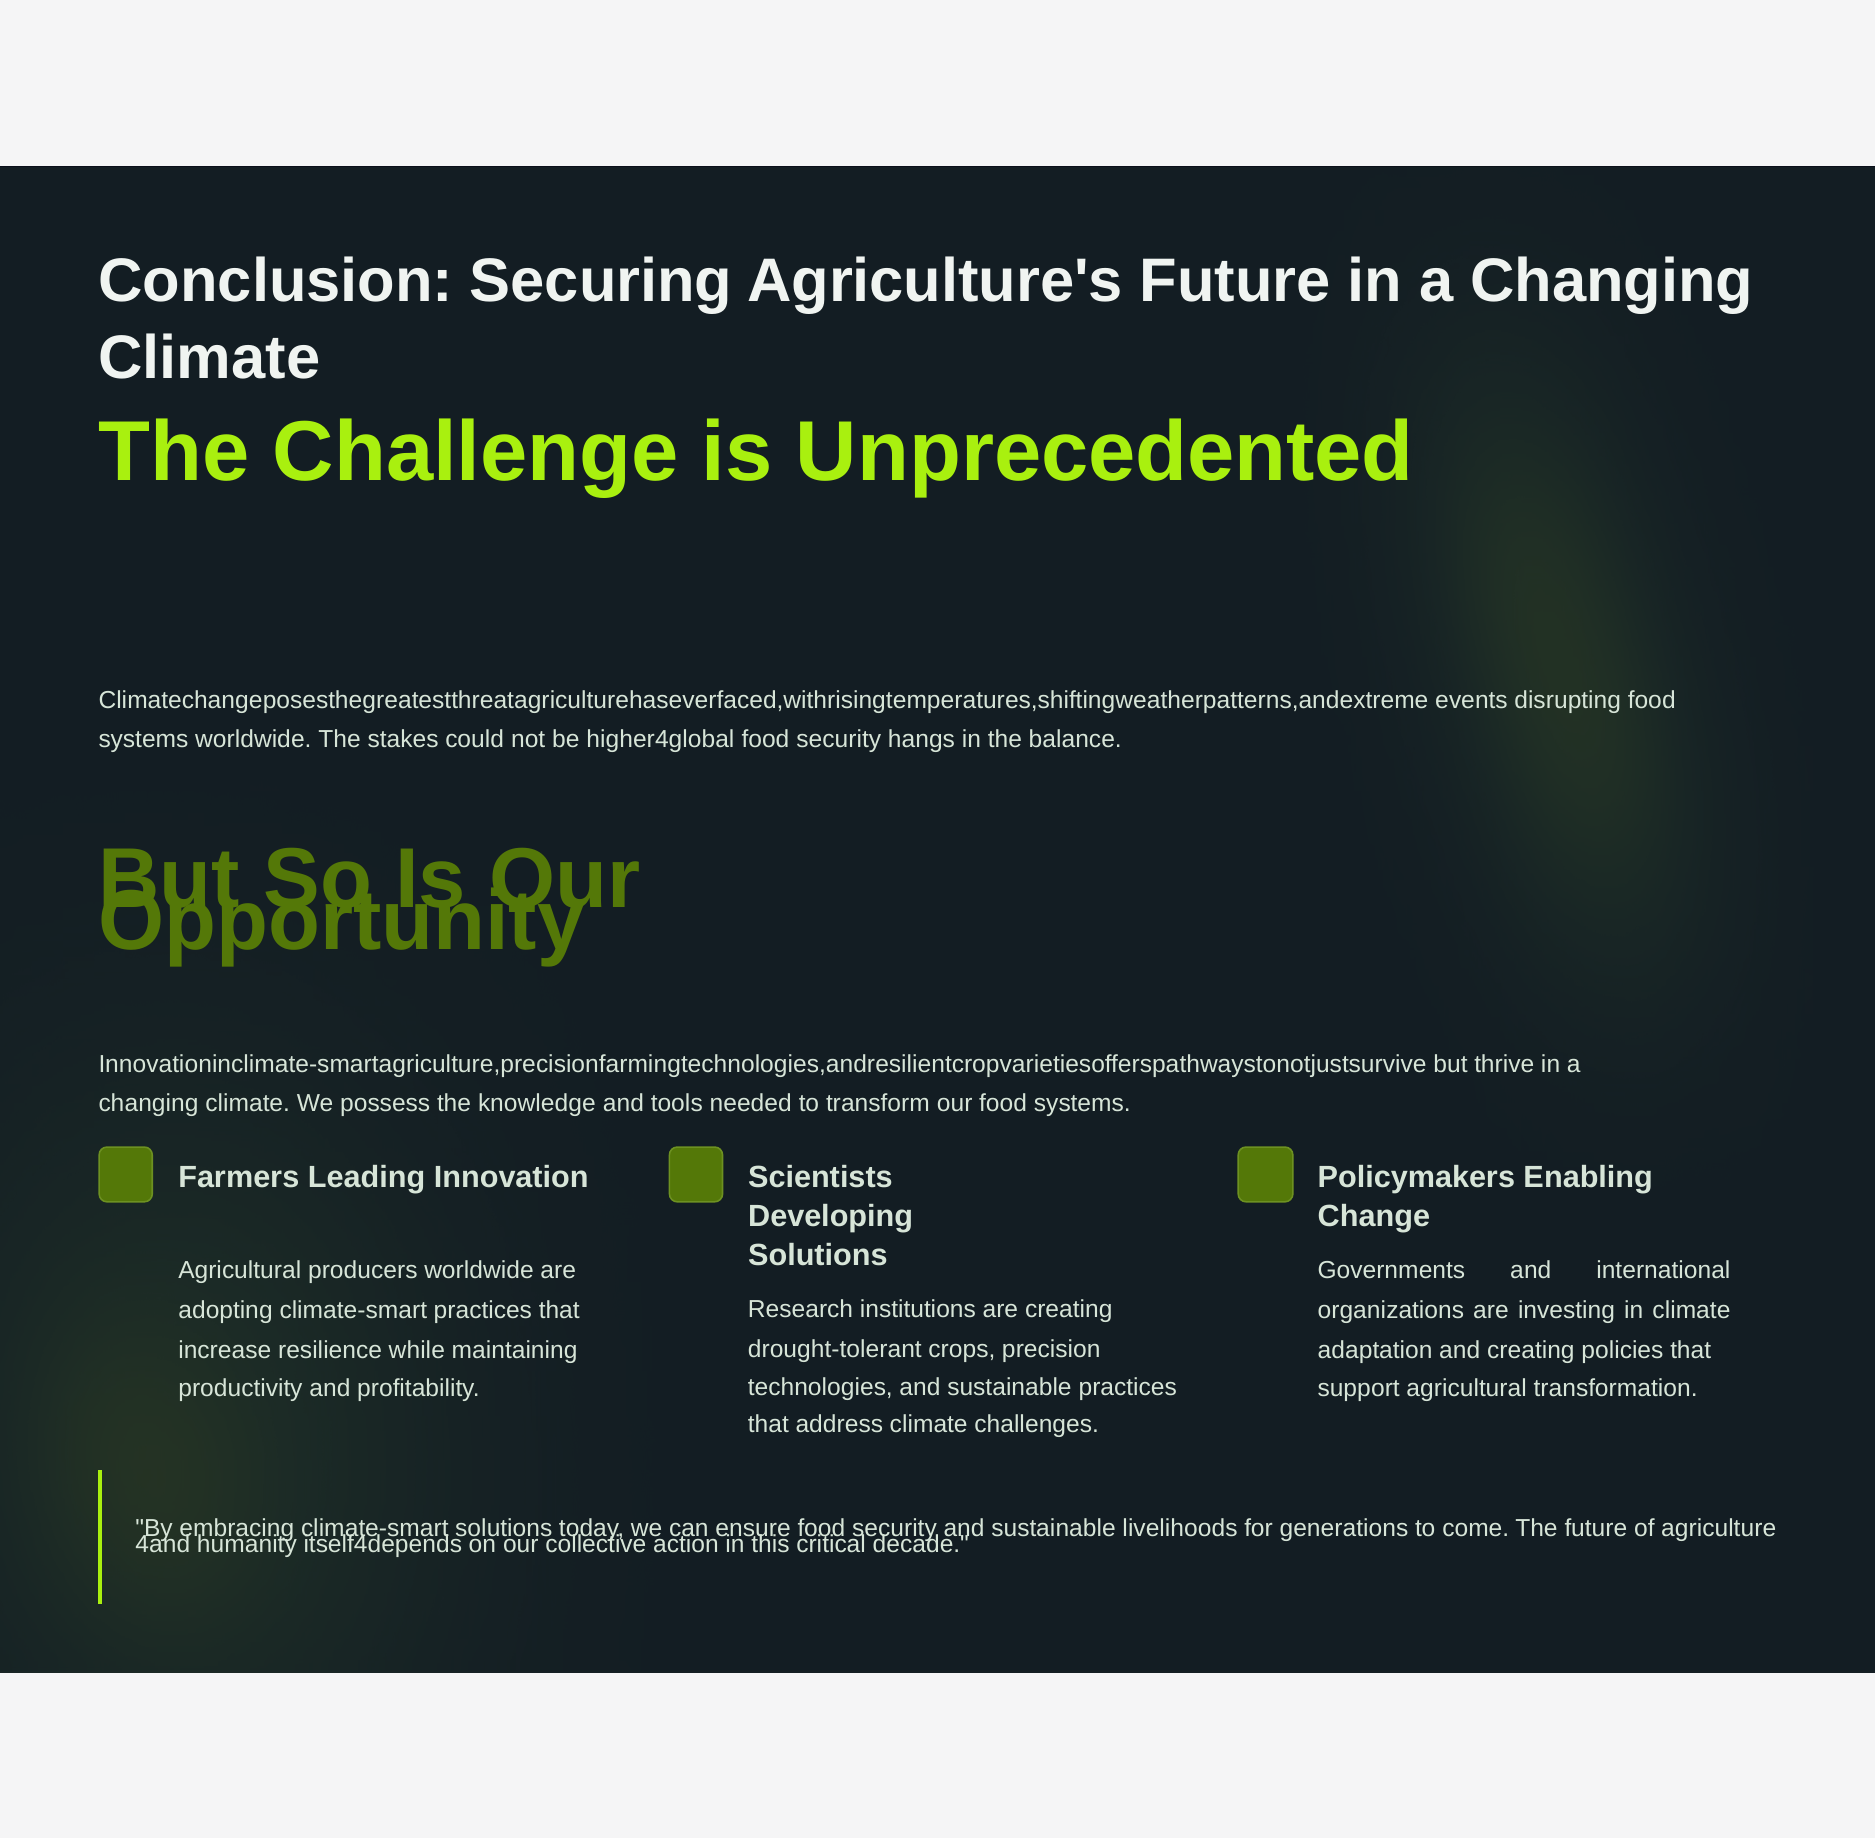

Conclusion: Securing Agriculture's Future in a Changing Climate
The Challenge is Unprecedented

Climatechangeposesthegreatestthreatagriculturehaseverfaced,withrisingtemperatures,shiftingweatherpatterns,andextreme events disrupting food
But So Is Our
Opportunity
systems worldwide. The stakes could not be higher4global food security hangs in the balance.

Innovationinclimate-smartagriculture,precisionfarmingtechnologies,andresilientcropvarietiesofferspathwaystonotjustsurvive but thrive in a
changing climate. We possess the knowledge and tools needed to transform our food systems.
Farmers Leading Innovation
Scientists Developing Solutions
Policymakers Enabling Change
Agricultural producers worldwide are adopting climate-smart practices that increase resilience while maintaining
productivity and profitability.
Governments and international organizations are investing in climate adaptation and creating policies that
support agricultural transformation.
Research institutions are creating drought-tolerant crops, precision
technologies, and sustainable practices that address climate challenges.
"By embracing climate-smart solutions today, we can ensure food security and sustainable livelihoods for generations to come. The future of agriculture
4and humanity itself4depends on our collective action in this critical decade."